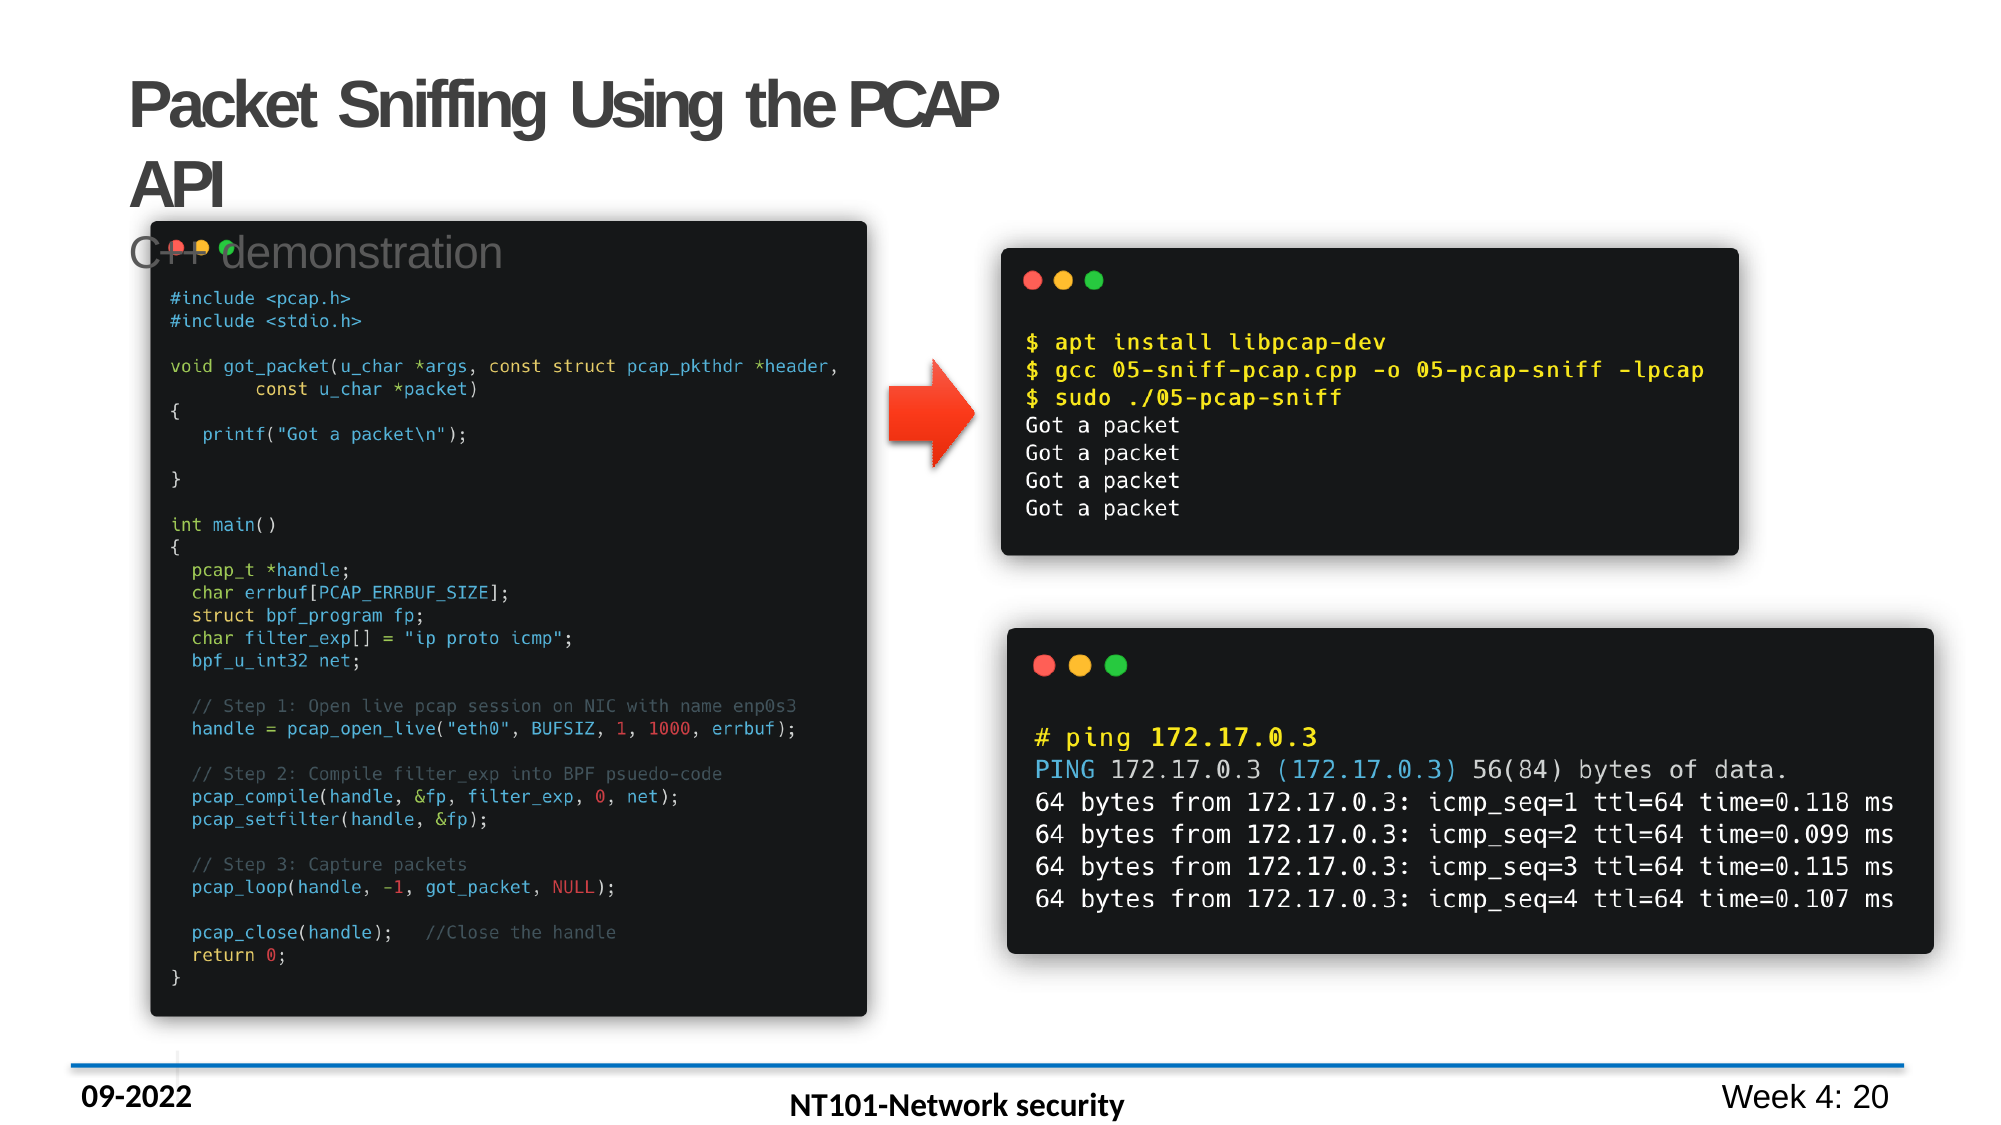

# Packet Sniffing Using the PCAP API
C++ demonstration